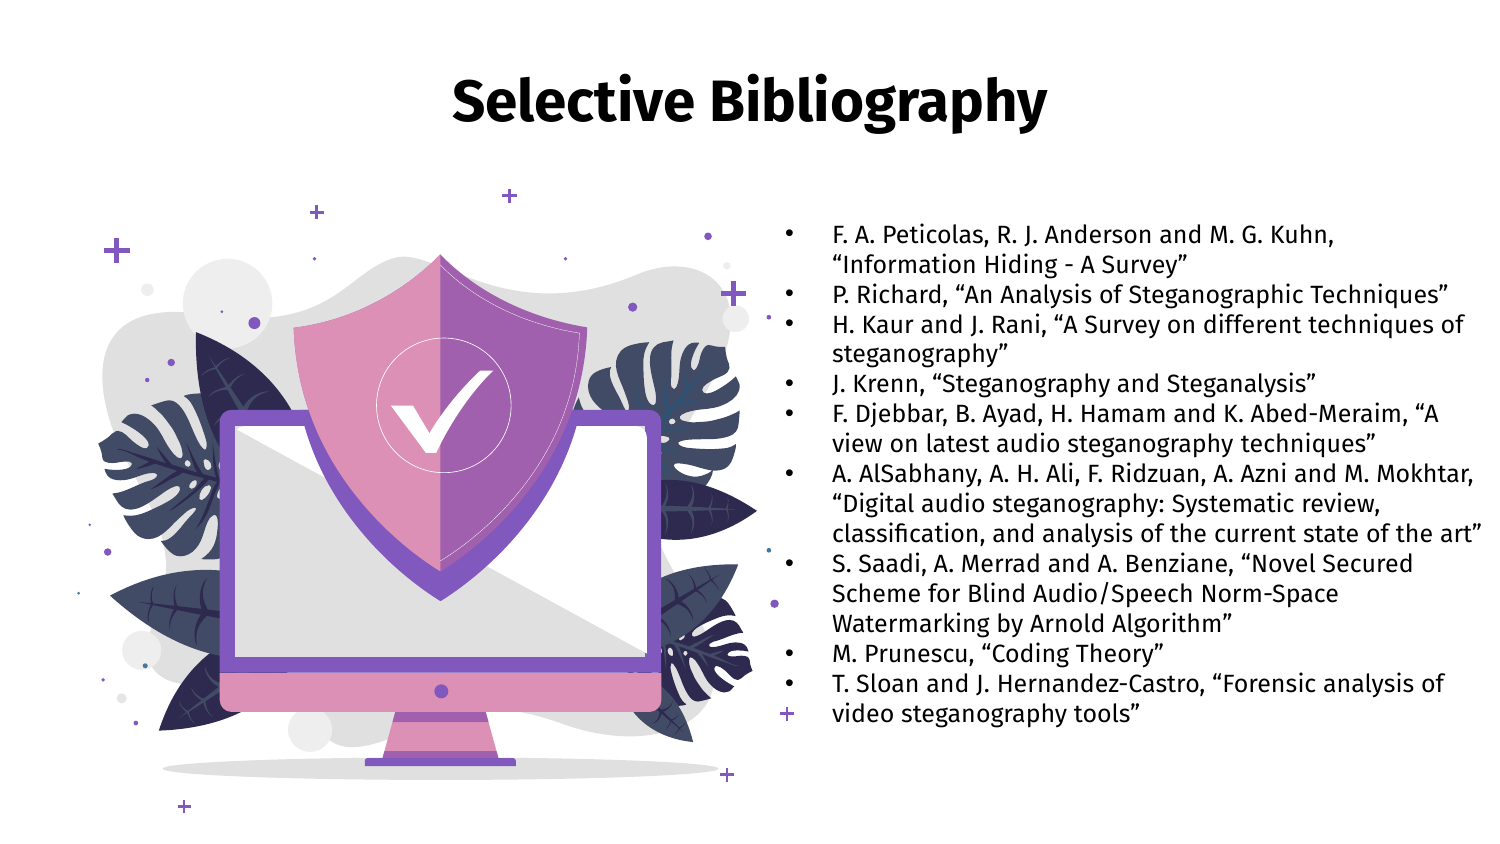

# Selective Bibliography

F. A. Peticolas, R. J. Anderson and M. G. Kuhn, “Information Hiding - A Survey”
P. Richard, “An Analysis of Steganographic Techniques”
H. Kaur and J. Rani, “A Survey on different techniques of steganography”
J. Krenn, “Steganography and Steganalysis”
F. Djebbar, B. Ayad, H. Hamam and K. Abed-Meraim, “A view on latest audio steganography techniques”
A. AlSabhany, A. H. Ali, F. Ridzuan, A. Azni and M. Mokhtar, “Digital audio steganography: Systematic review, classification, and analysis of the current state of the art”
S. Saadi, A. Merrad and A. Benziane, “Novel Secured Scheme for Blind Audio/Speech Norm-Space Watermarking by Arnold Algorithm”
M. Prunescu, “Coding Theory”
T. Sloan and J. Hernandez-Castro, “Forensic analysis of video steganography tools”

Mercury is the smallest and innermost planet
MERCURY

It’s the farthest
planet from the Sun
NEPTUNE

Despite being red, Mars is a very cold place
MARS

Venus is the second
planet from the Sun
VENUS